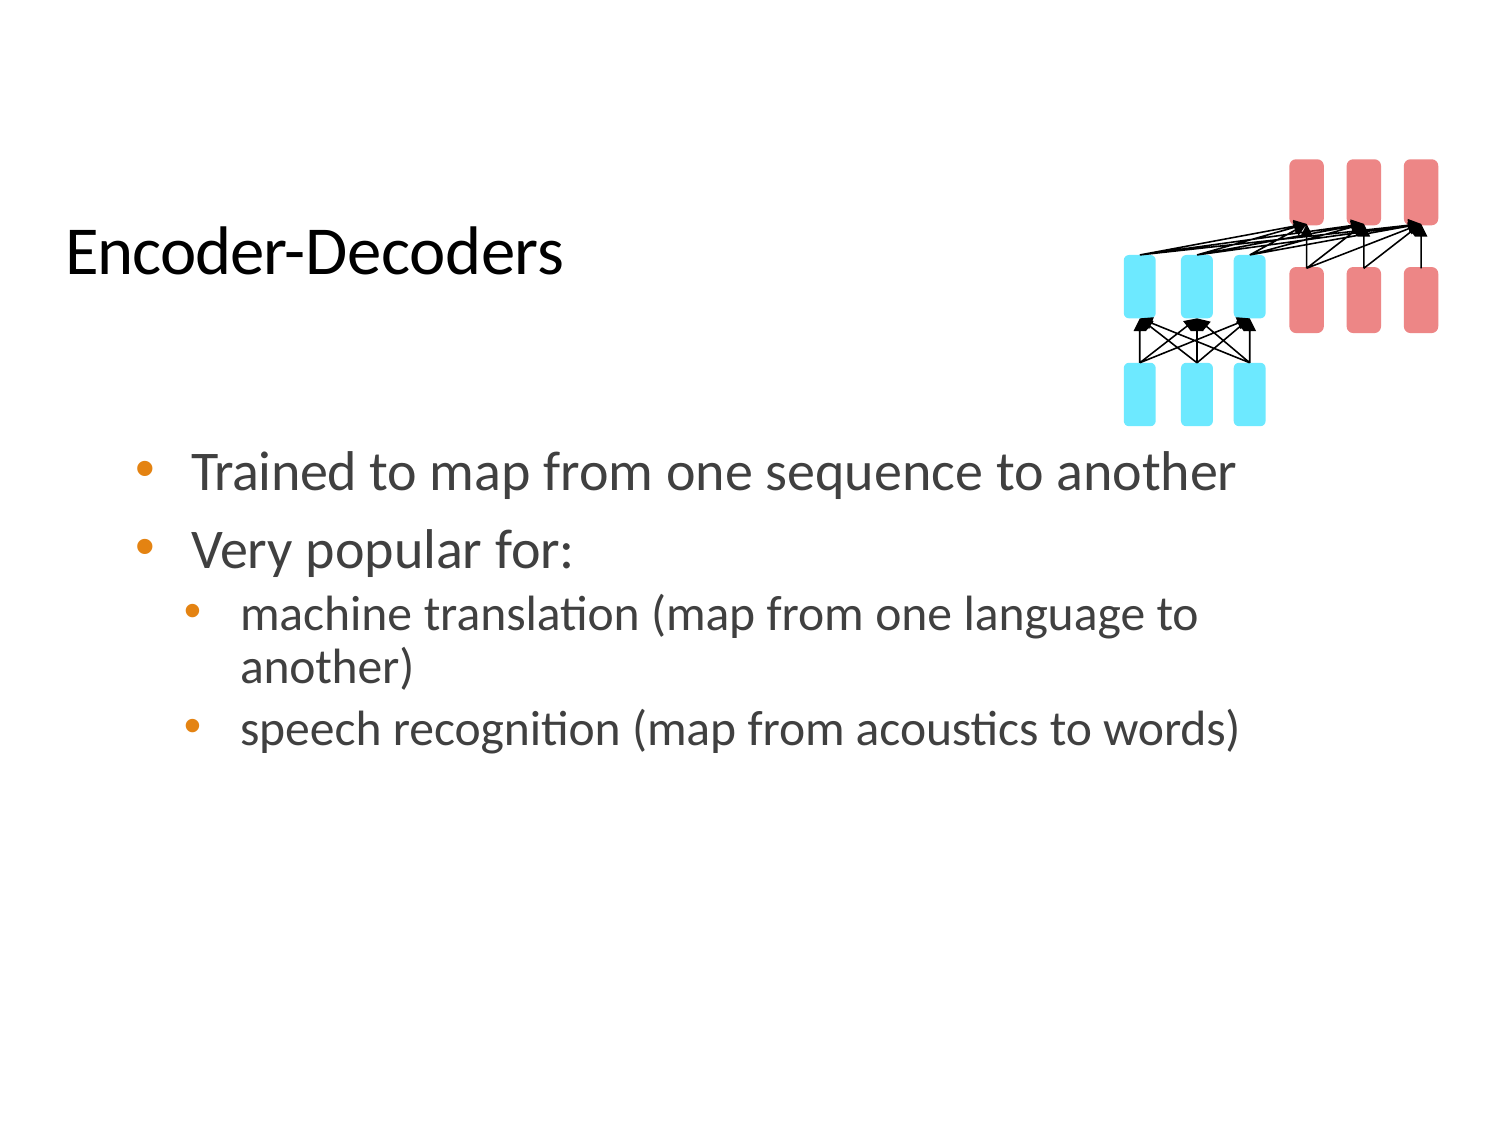

# Encoder-Decoders
Trained to map from one sequence to another
Very popular for:
machine translation (map from one language to another)
speech recognition (map from acoustics to words)